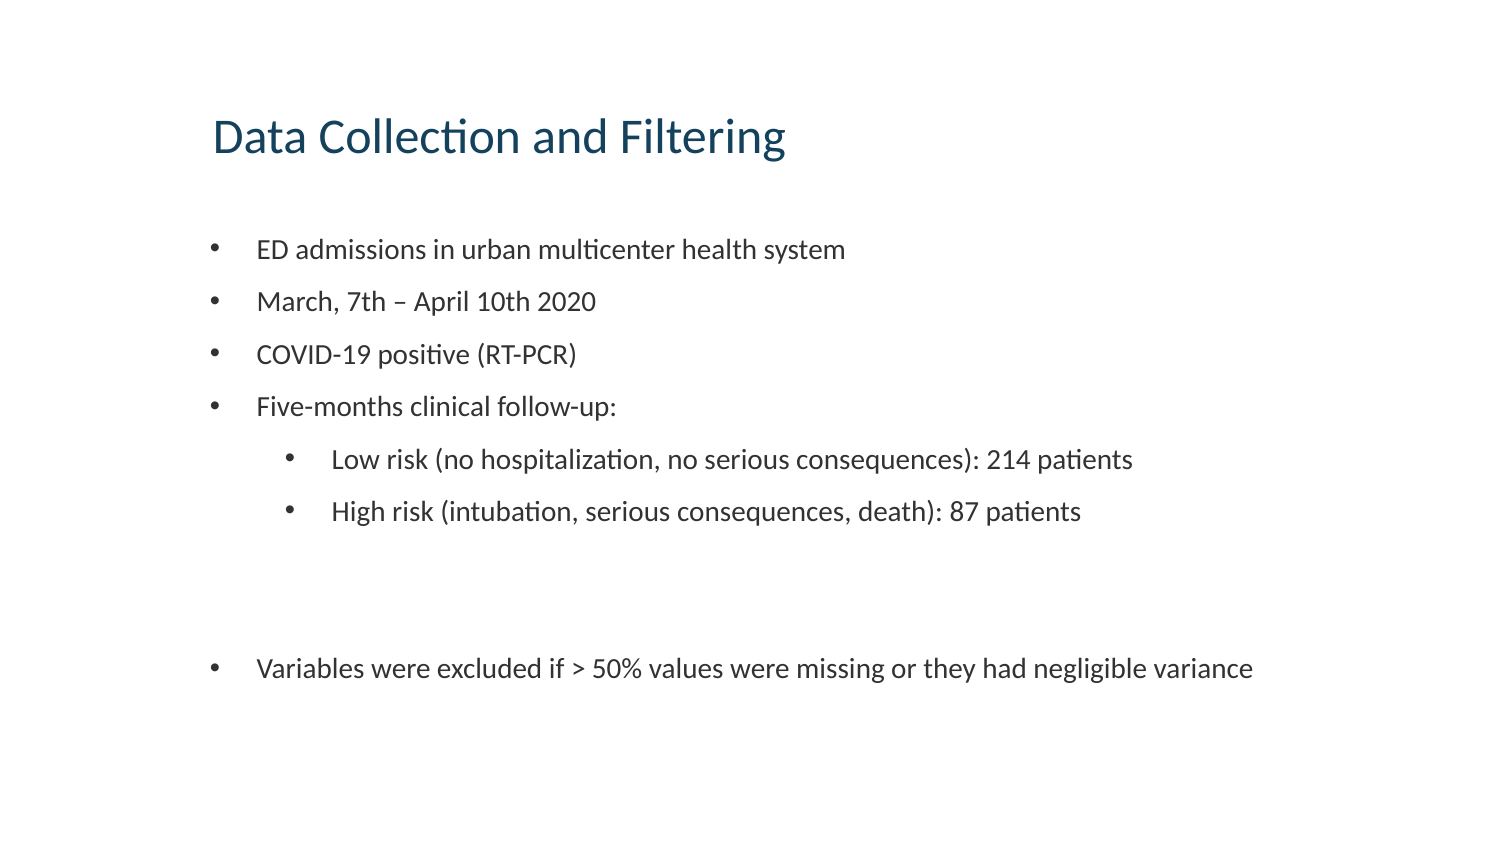

# Data Collection and Filtering
ED admissions in urban multicenter health system
March, 7th – April 10th 2020
COVID-19 positive (RT-PCR)
Five-months clinical follow-up:
Low risk (no hospitalization, no serious consequences): 214 patients
High risk (intubation, serious consequences, death): 87 patients

Variables were excluded if > 50% values were missing or they had negligible variance